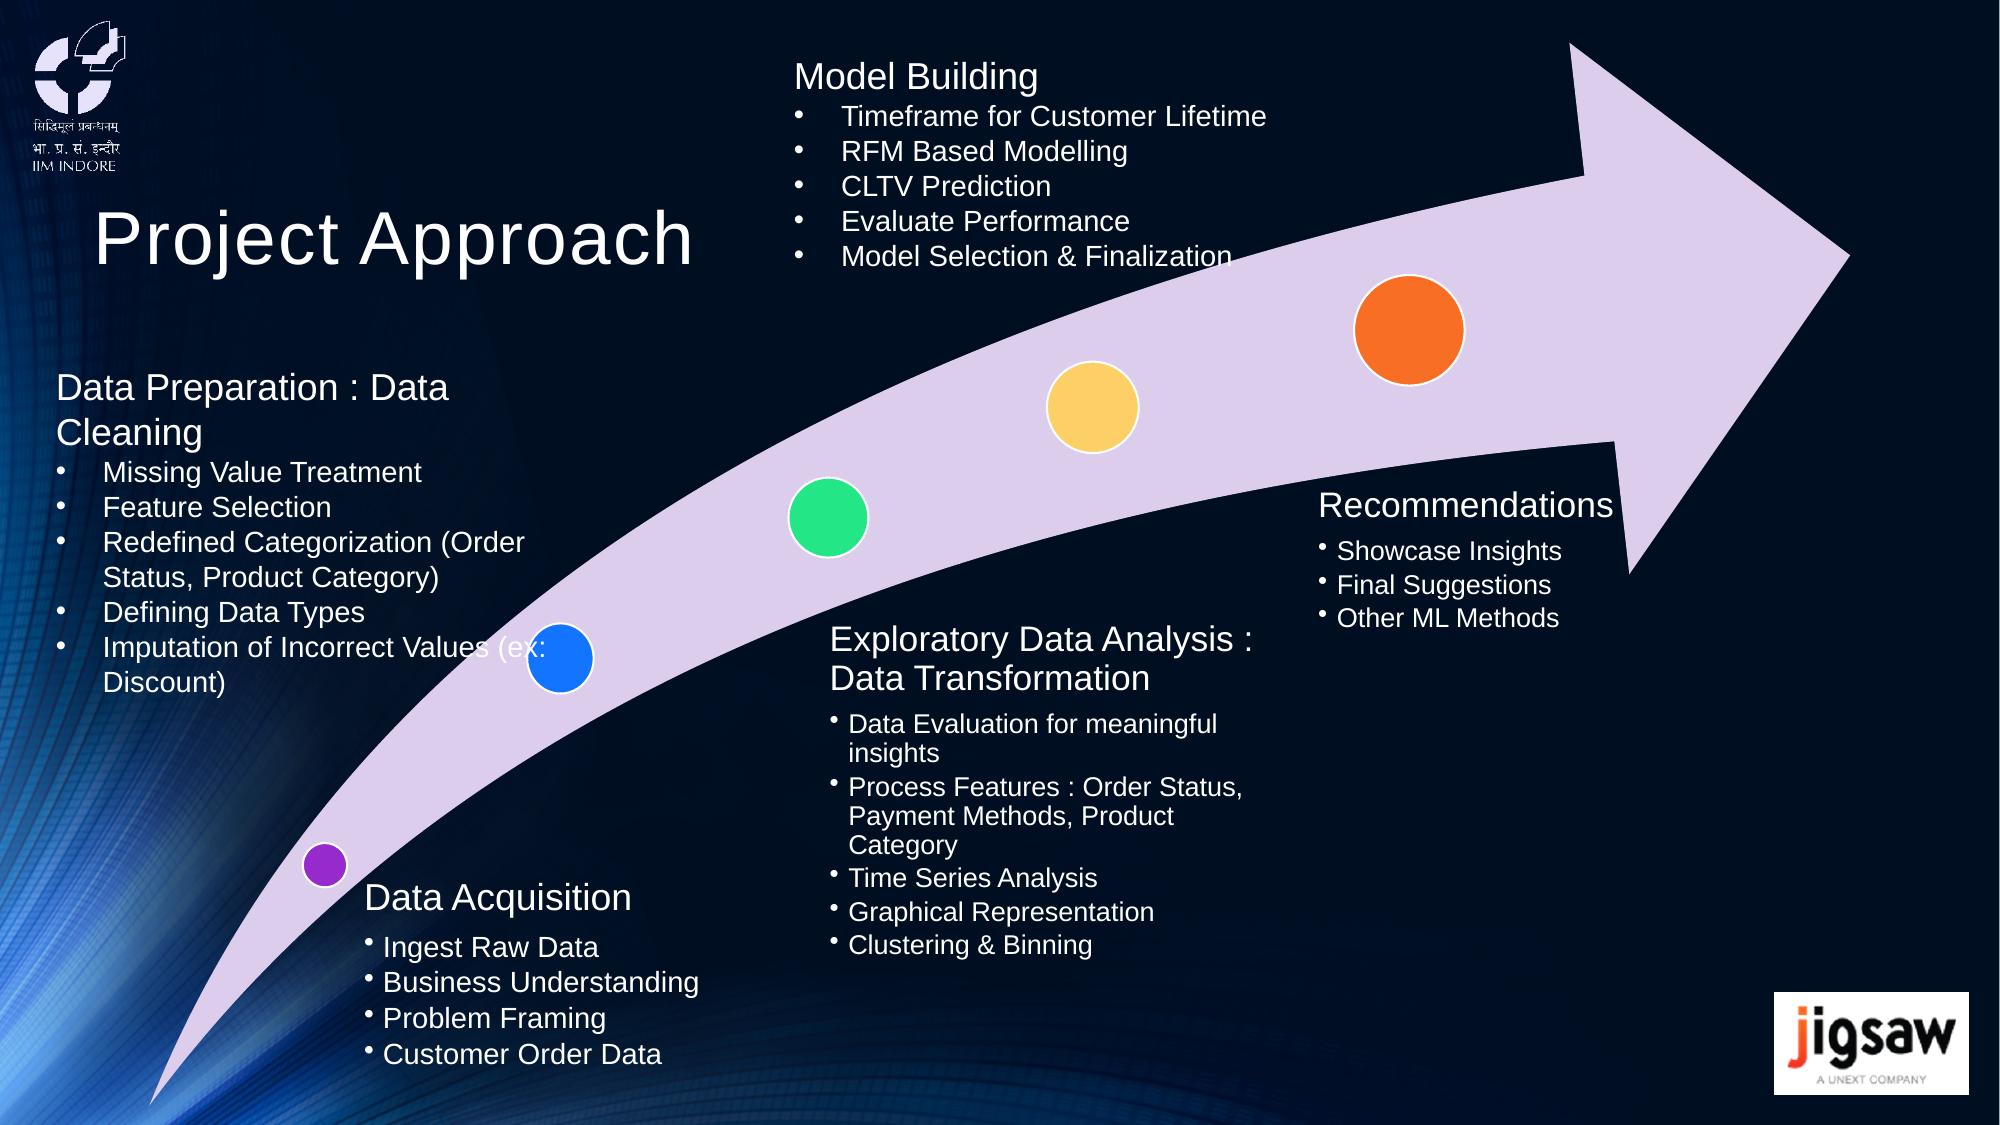

Data Acquisition
Ingest Raw Data
Business Understanding
Problem Framing
Customer Order Data

Exploratory Data Analysis : Data Transformation
Data Evaluation for meaningful insights
Process Features : Order Status, Payment Methods, Product Category
Time Series Analysis
Graphical Representation
Clustering & Binning
Recommendations
Showcase Insights
Final Suggestions
Other ML Methods
Model Building
Timeframe for Customer Lifetime
RFM Based Modelling
CLTV Prediction
Evaluate Performance
Model Selection & Finalization
# Project Approach
Data Preparation : Data Cleaning
Missing Value Treatment
Feature Selection
Redefined Categorization (Order Status, Product Category)
Defining Data Types
Imputation of Incorrect Values (ex: Discount)